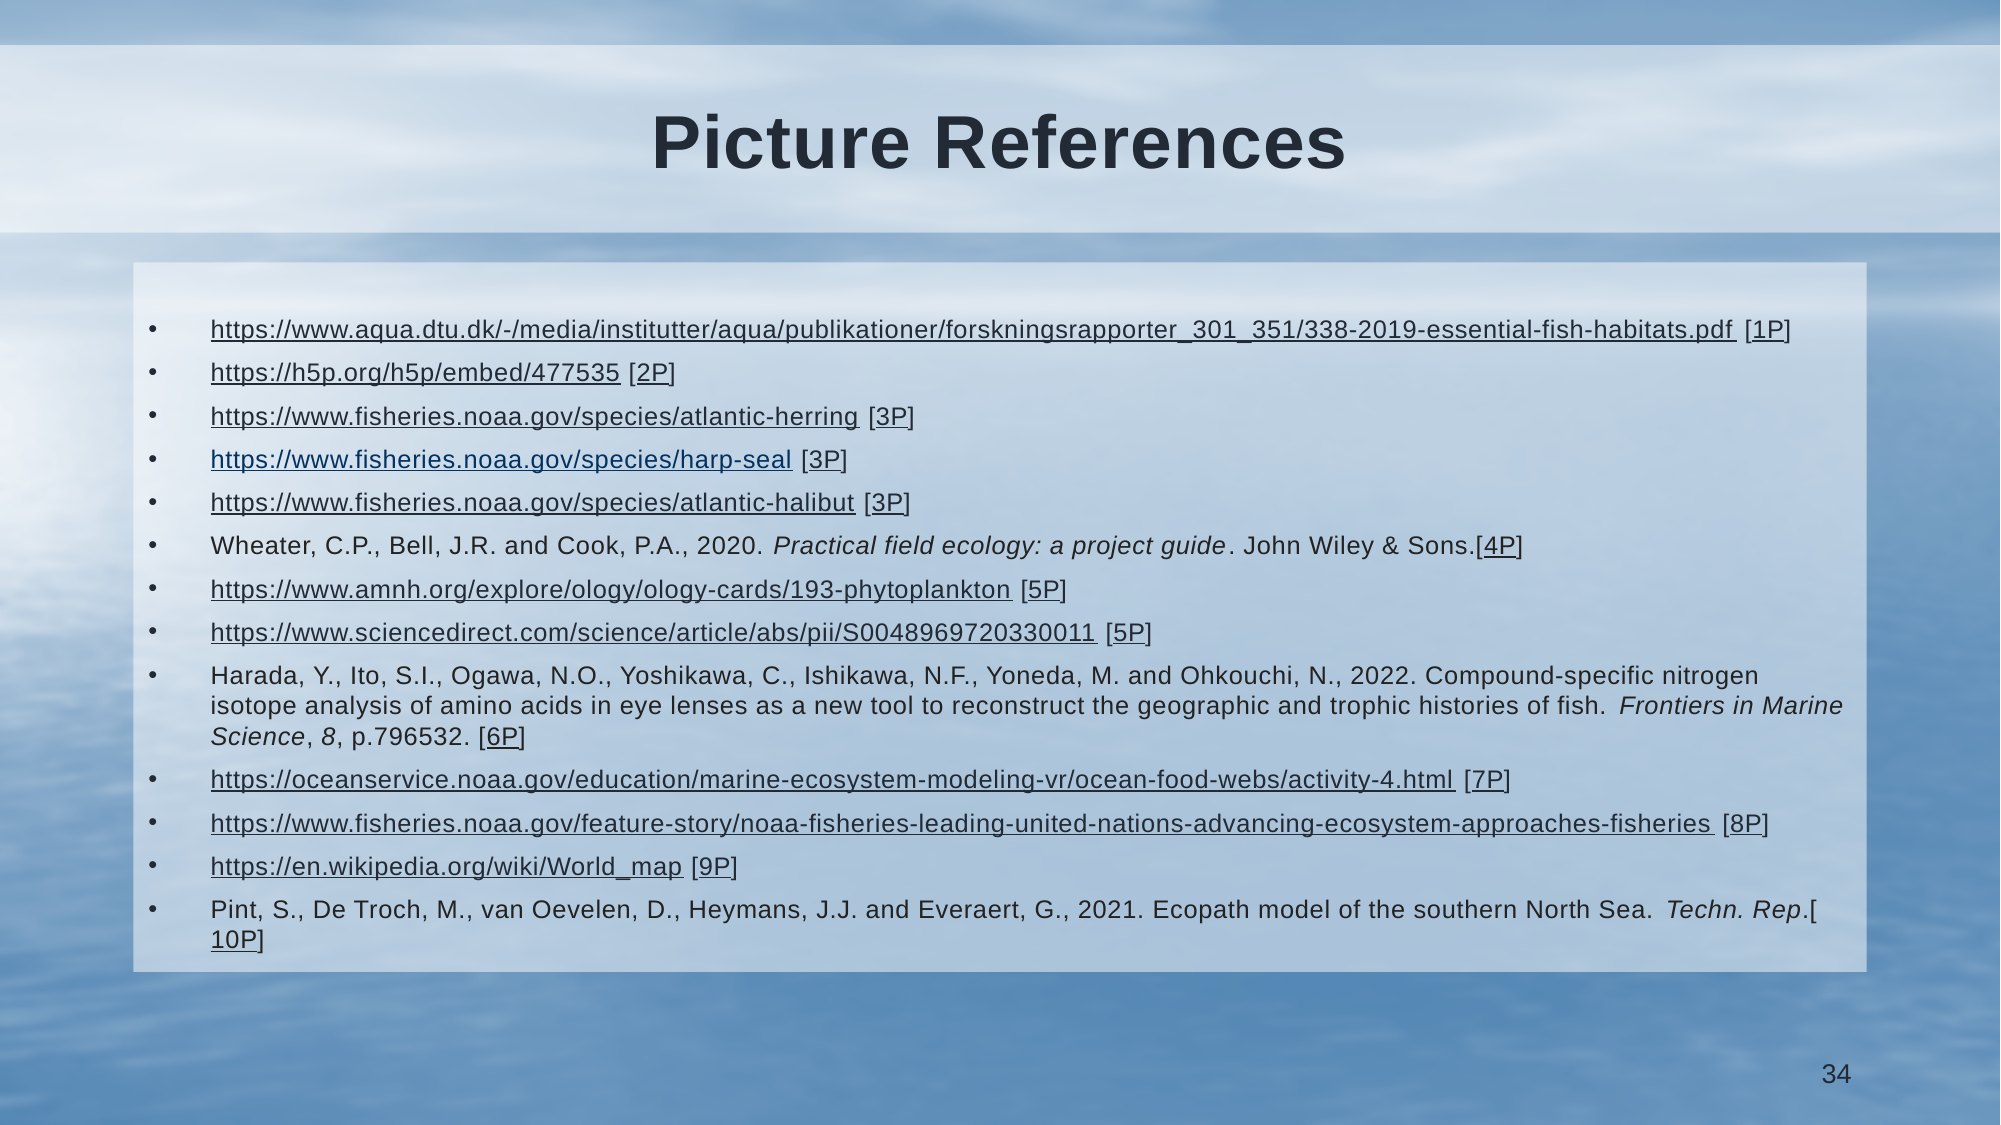

# Picture References

https://www.aqua.dtu.dk/-/media/institutter/aqua/publikationer/forskningsrapporter_301_351/338-2019-essential-fish-habitats.pdf [1P]
https://h5p.org/h5p/embed/477535 [2P]
https://www.fisheries.noaa.gov/species/atlantic-herring [3P]
https://www.fisheries.noaa.gov/species/harp-seal [3P]
https://www.fisheries.noaa.gov/species/atlantic-halibut [3P]
Wheater, C.P., Bell, J.R. and Cook, P.A., 2020. Practical field ecology: a project guide. John Wiley & Sons.[4P]
https://www.amnh.org/explore/ology/ology-cards/193-phytoplankton [5P]
https://www.sciencedirect.com/science/article/abs/pii/S0048969720330011 [5P]
Harada, Y., Ito, S.I., Ogawa, N.O., Yoshikawa, C., Ishikawa, N.F., Yoneda, M. and Ohkouchi, N., 2022. Compound-specific nitrogen isotope analysis of amino acids in eye lenses as a new tool to reconstruct the geographic and trophic histories of fish. Frontiers in Marine Science, 8, p.796532. [6P]
https://oceanservice.noaa.gov/education/marine-ecosystem-modeling-vr/ocean-food-webs/activity-4.html [7P]
https://www.fisheries.noaa.gov/feature-story/noaa-fisheries-leading-united-nations-advancing-ecosystem-approaches-fisheries [8P]
https://en.wikipedia.org/wiki/World_map [9P]
Pint, S., De Troch, M., van Oevelen, D., Heymans, J.J. and Everaert, G., 2021. Ecopath model of the southern North Sea. Techn. Rep.[10P]

34